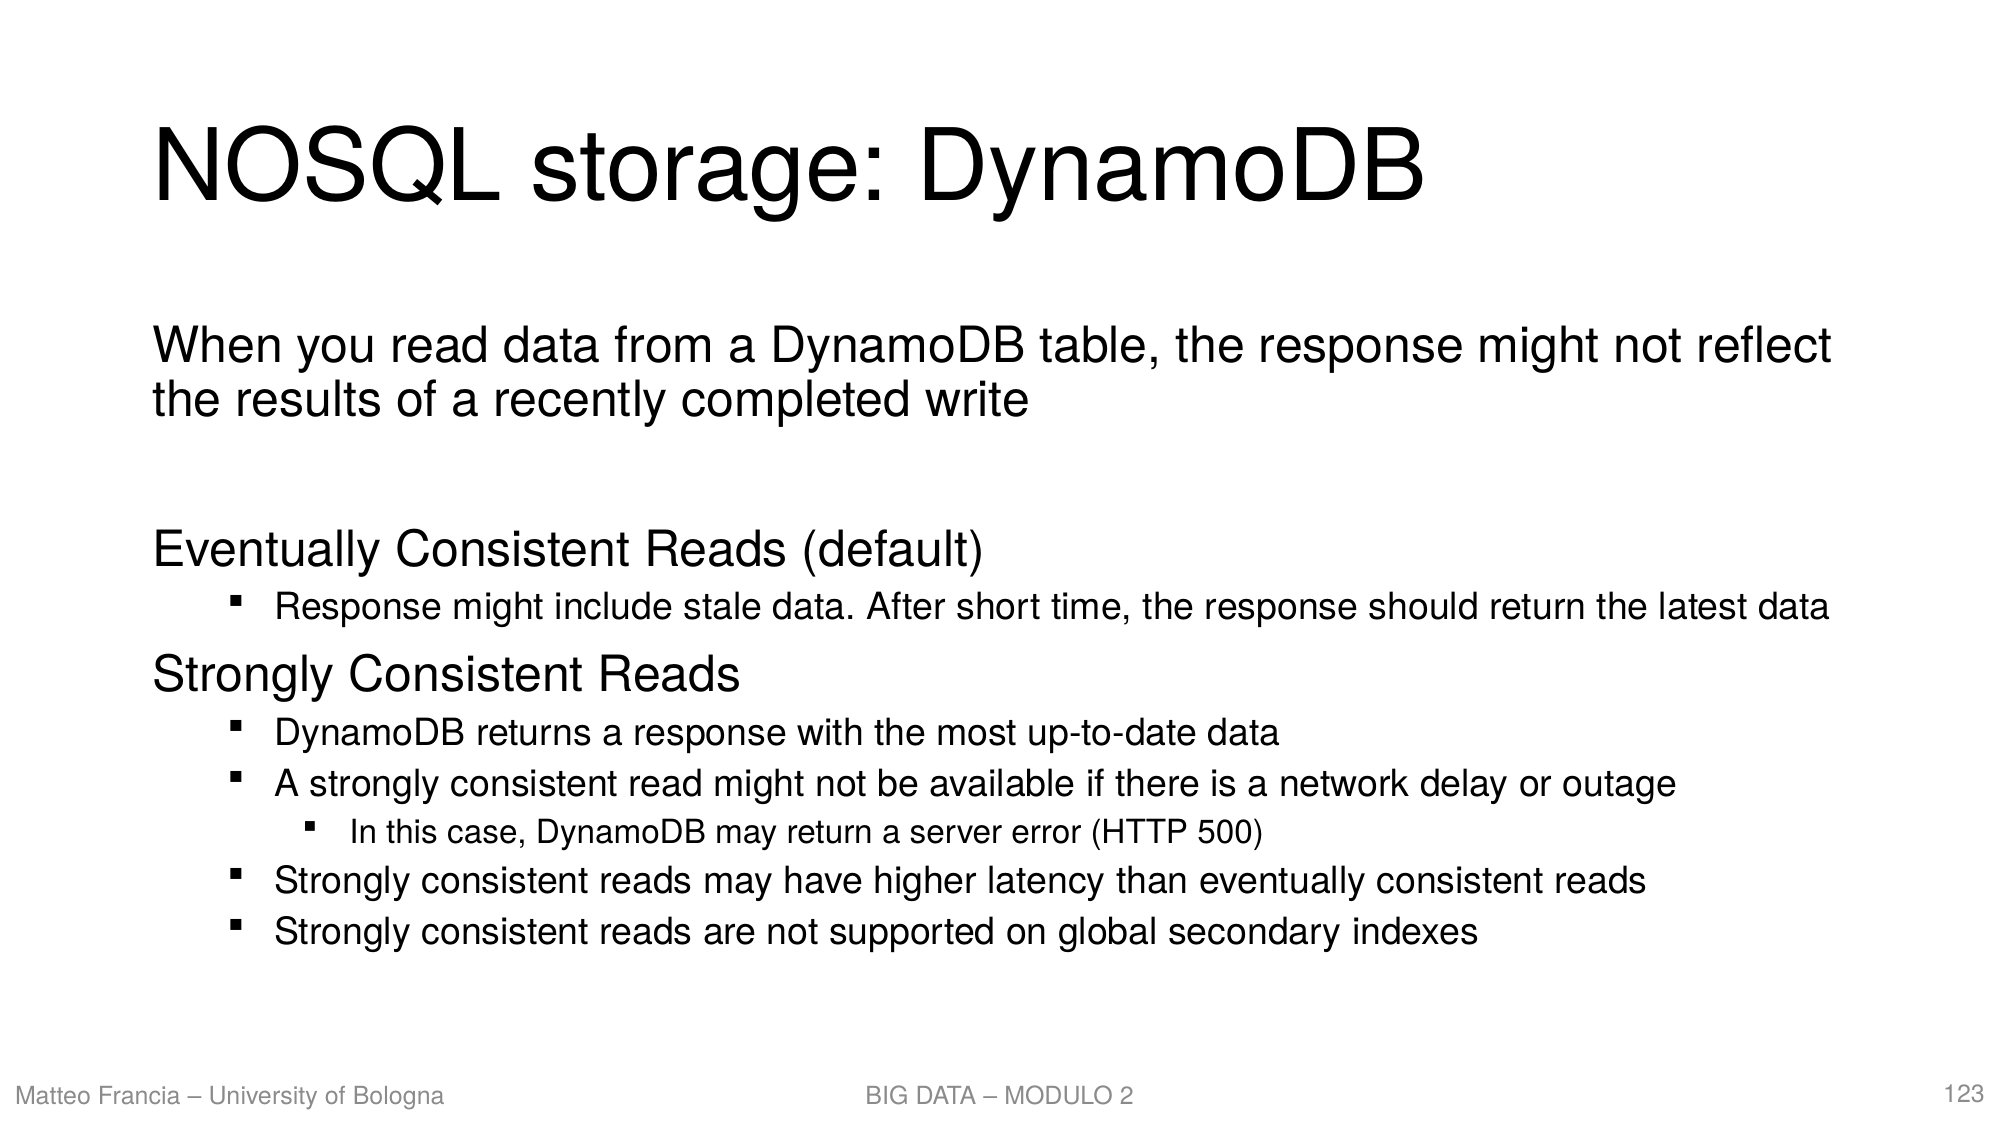

# NOSQL storage: DynamoDB
When you read data from a DynamoDB table, the response might not reflect the results of a recently completed write

Eventually Consistent Reads (default)
Response might include stale data. After short time, the response should return the latest data
Strongly Consistent Reads
DynamoDB returns a response with the most up-to-date data
A strongly consistent read might not be available if there is a network delay or outage
In this case, DynamoDB may return a server error (HTTP 500)
Strongly consistent reads may have higher latency than eventually consistent reads
Strongly consistent reads are not supported on global secondary indexes

123
Matteo Francia – University of Bologna